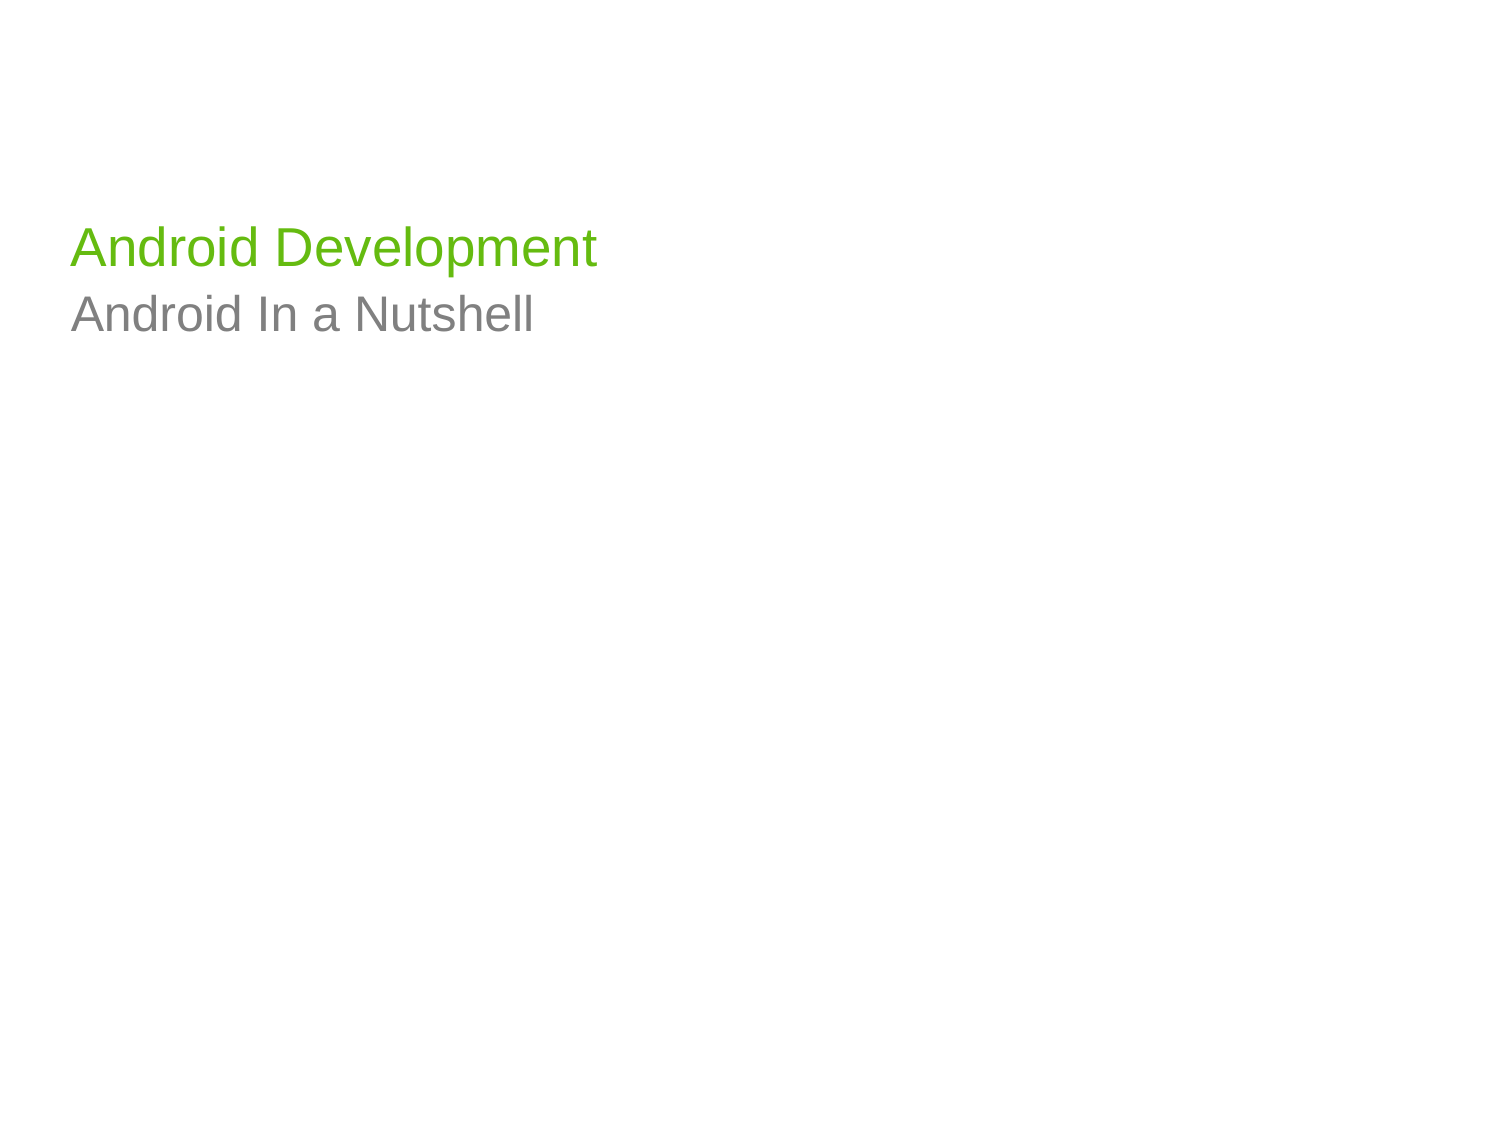

# Android Development
Android In a Nutshell